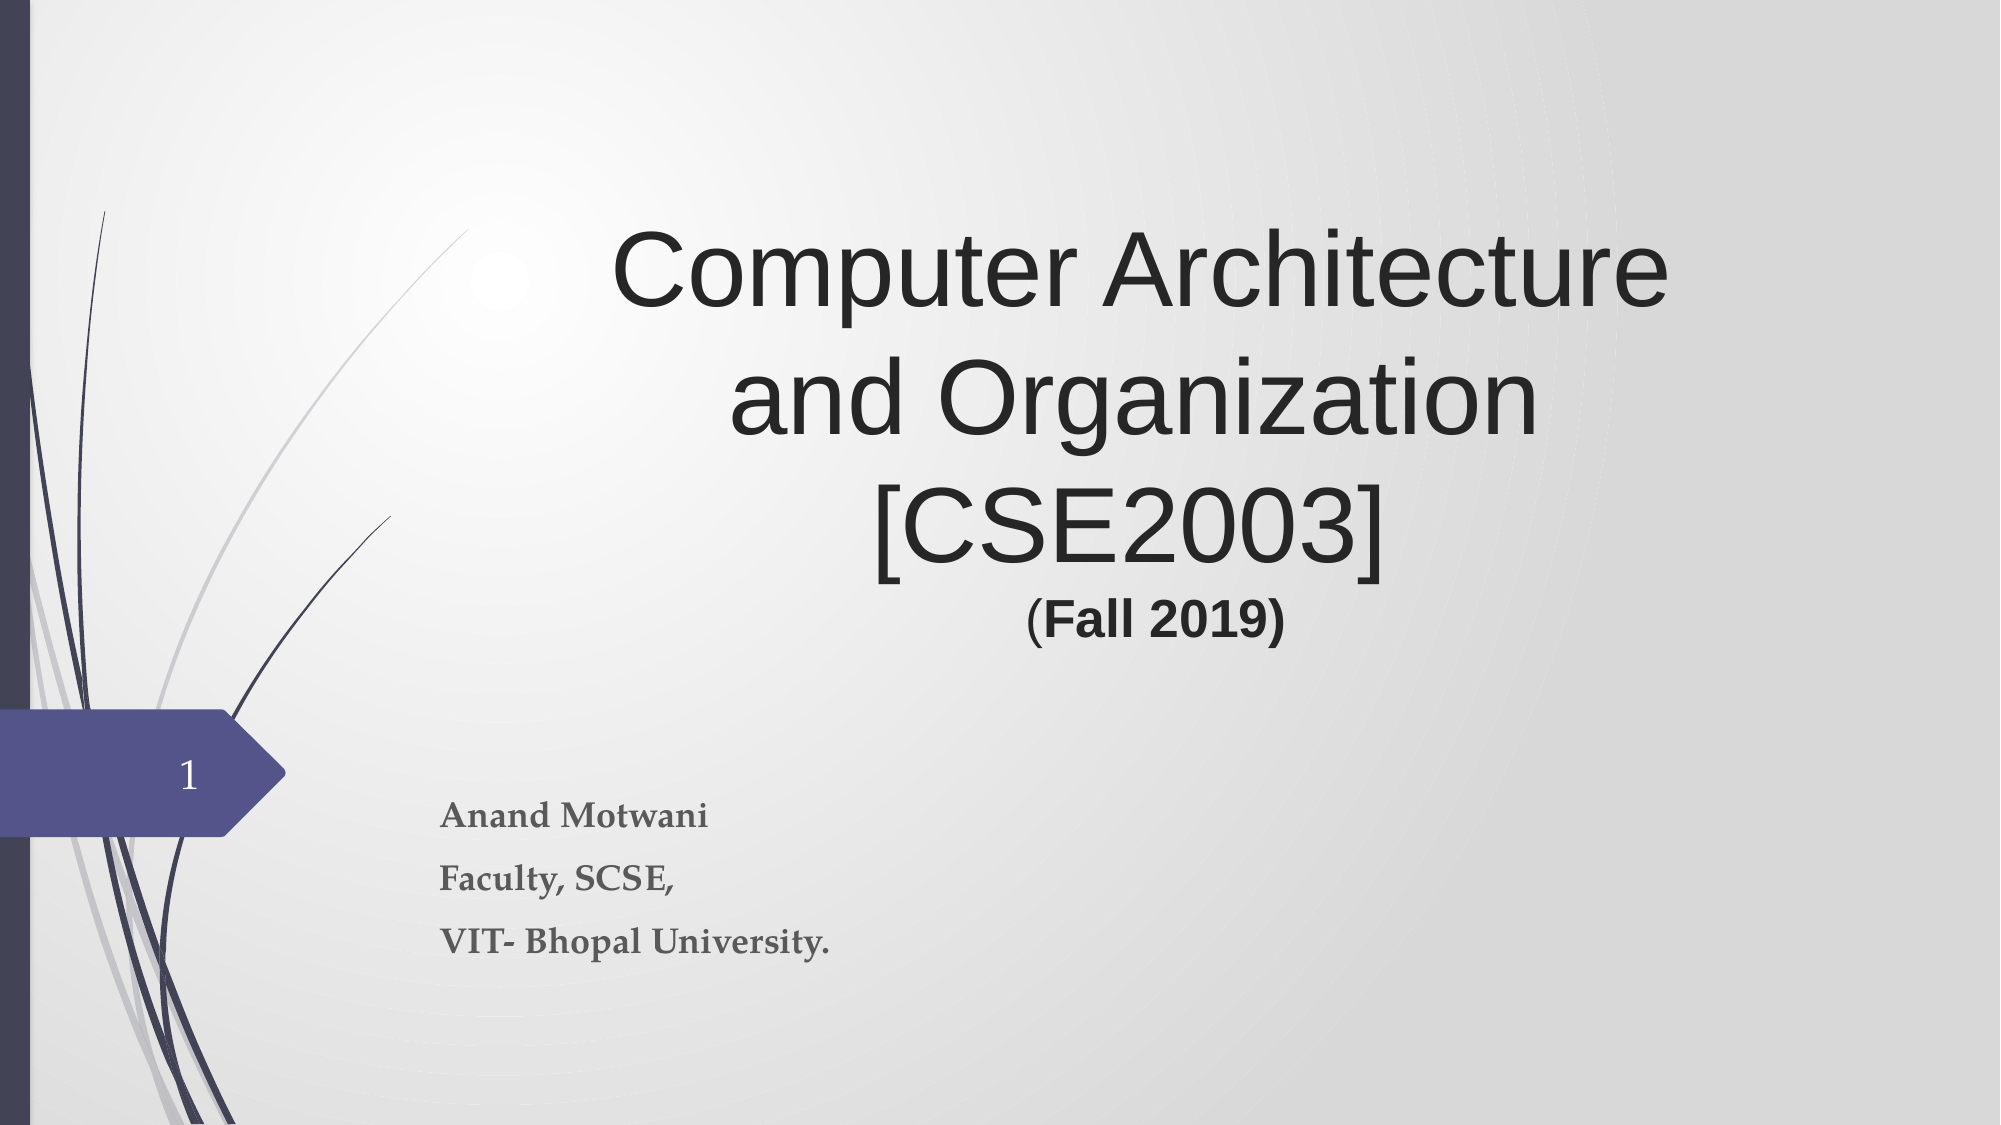

# Computer Architecture and Organization [CSE2003] (Fall 2019)
1
Anand Motwani
Faculty, SCSE,
VIT- Bhopal University.